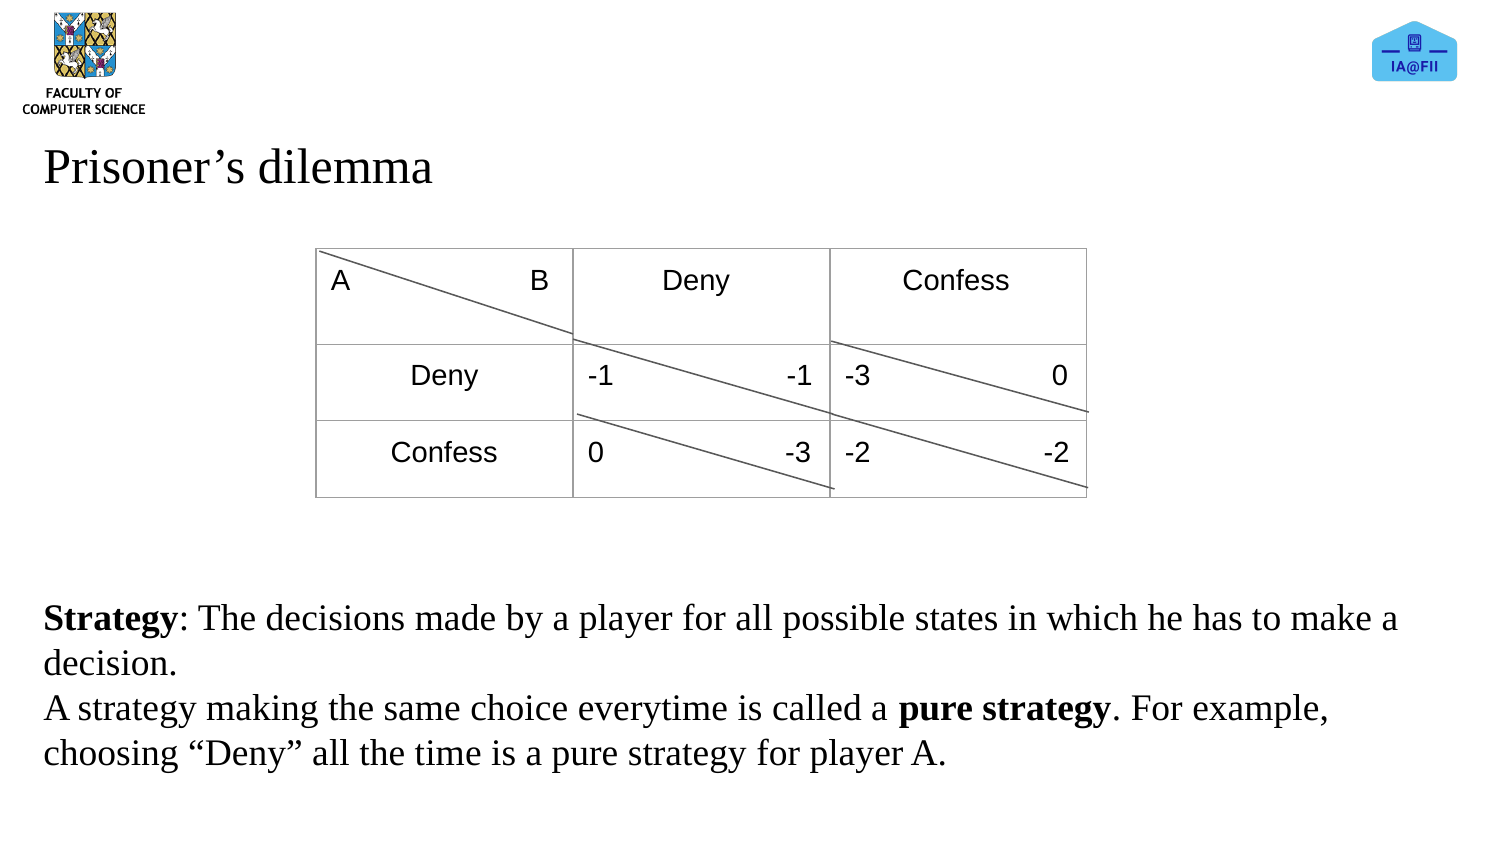

Prisoner’s dilemma

Strategy: The decisions made by a player for all possible states in which he has to make a decision.
A strategy making the same choice everytime is called a pure strategy. For example, choosing “Deny” all the time is a pure strategy for player A.

| A B | Deny | Confess |
| --- | --- | --- |
| Deny | -1 -1 | -3 0 |
| Confess | 0 -3 | -2 -2 |